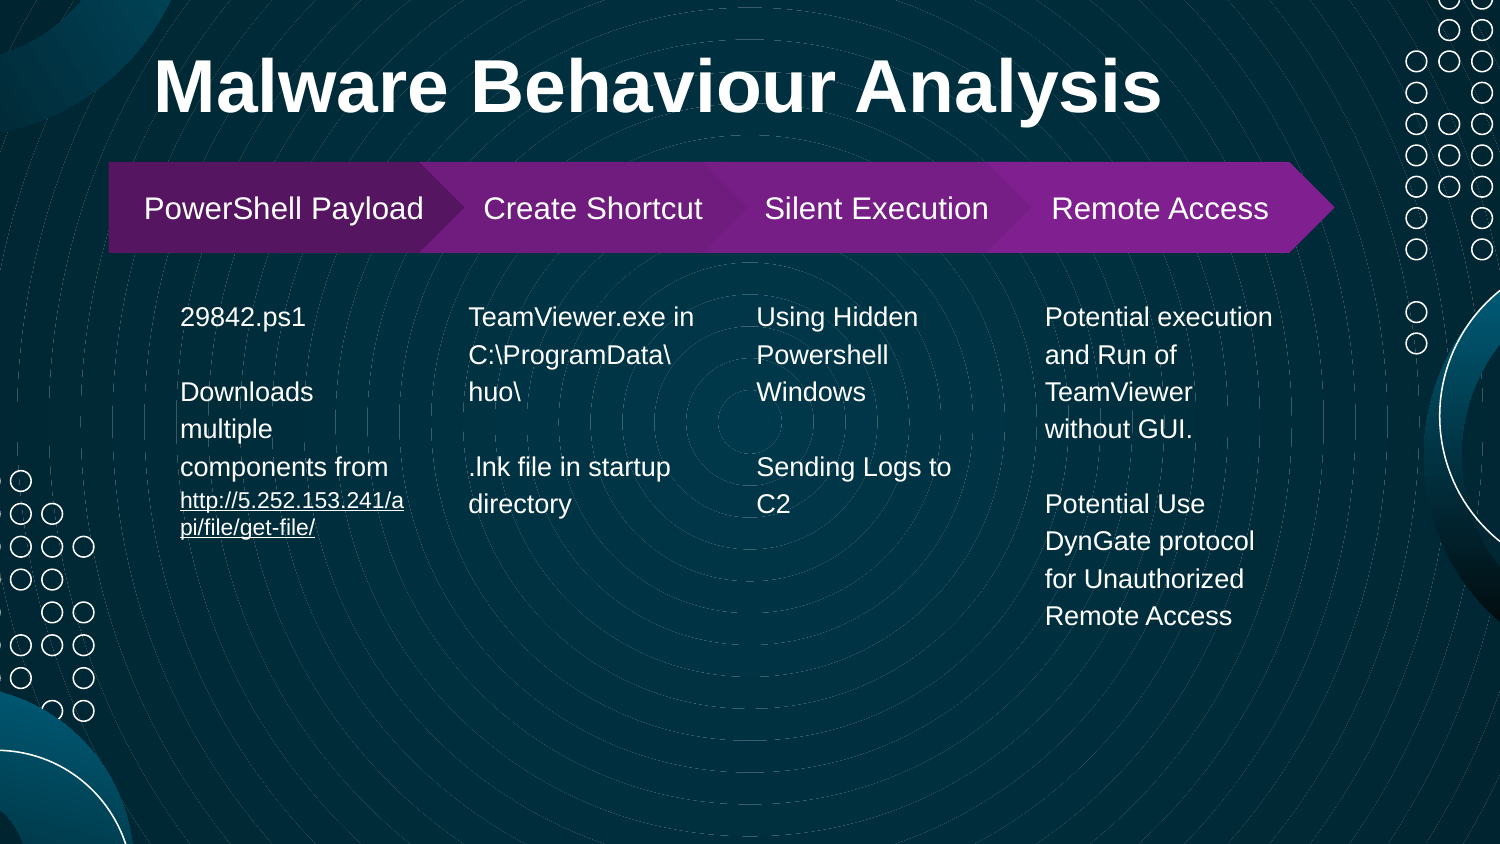

# Malware Behaviour Analysis
Create Shortcut
TeamViewer.exe in C:\ProgramData\huo\

.lnk file in startup directory
Silent Execution
Using Hidden Powershell Windows
Sending Logs to C2
Remote Access
Potential execution and Run of TeamViewer without GUI.

Potential Use DynGate protocol for Unauthorized Remote Access
PowerShell Payload
29842.ps1

Downloads multiple components from
http://5.252.153.241/api/file/get-file/